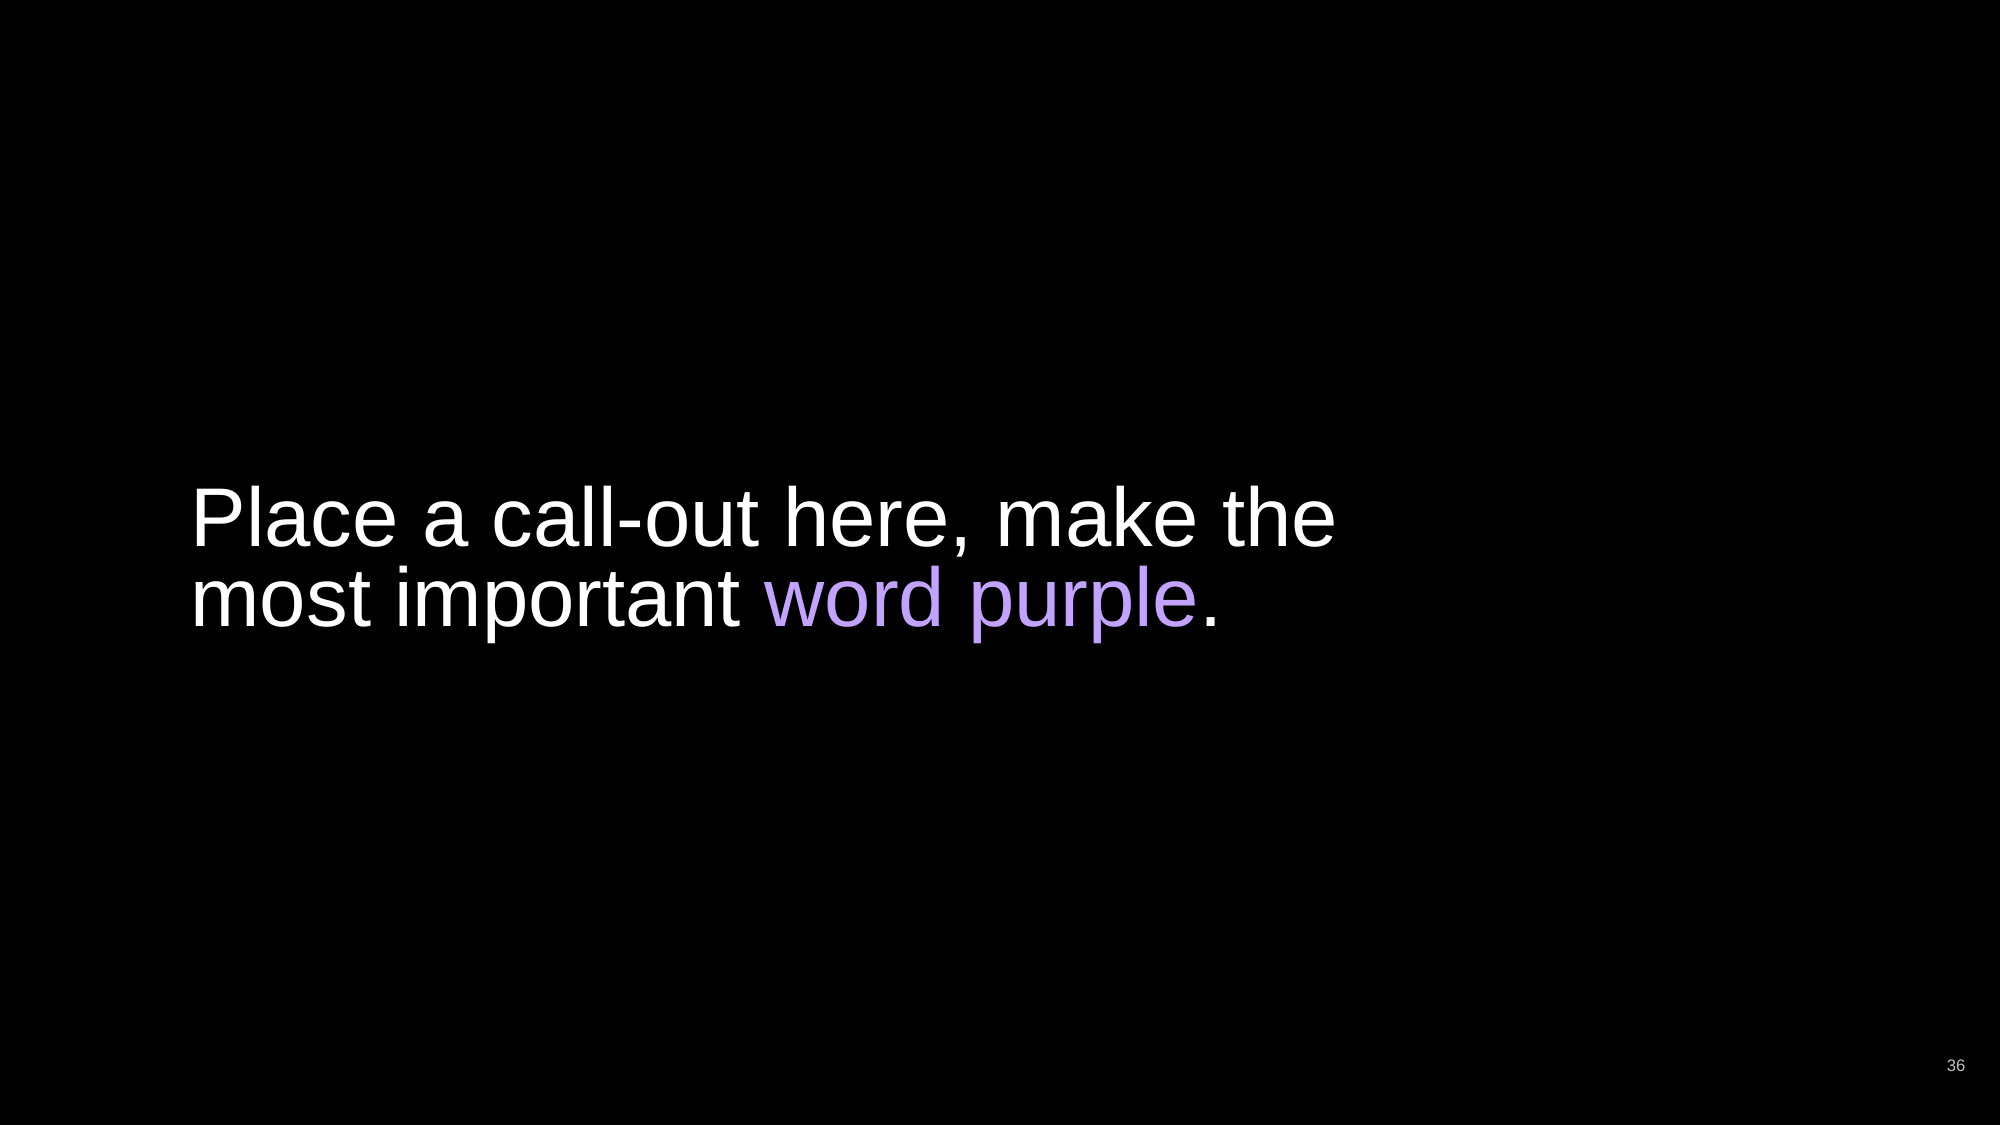

# Place a call-out here, make the most important word purple.